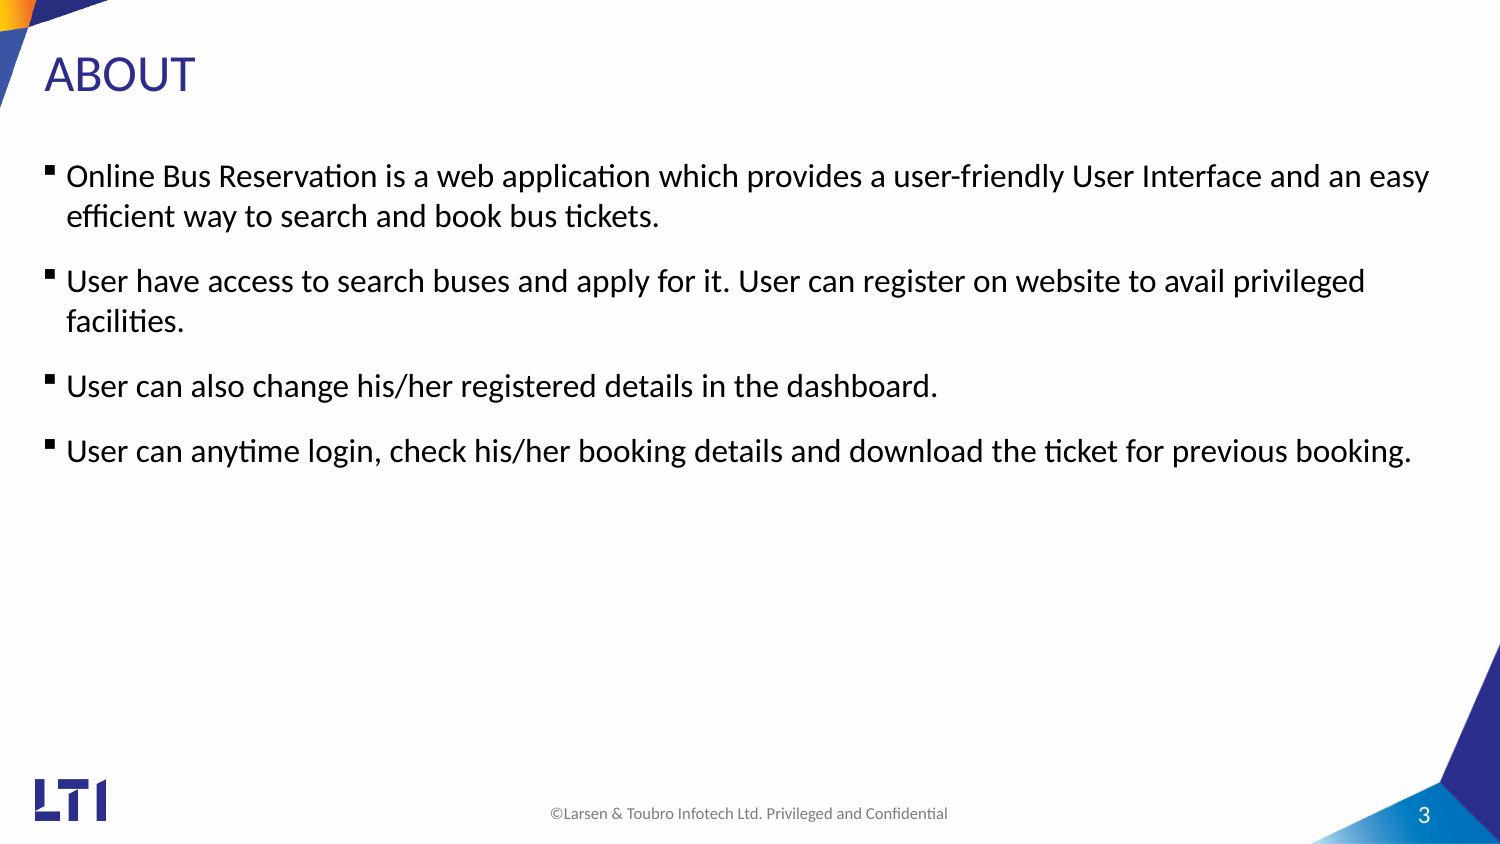

# ABOUT
Online Bus Reservation is a web application which provides a user-friendly User Interface and an easy efficient way to search and book bus tickets.
User have access to search buses and apply for it. User can register on website to avail privileged facilities.
User can also change his/her registered details in the dashboard.
User can anytime login, check his/her booking details and download the ticket for previous booking.